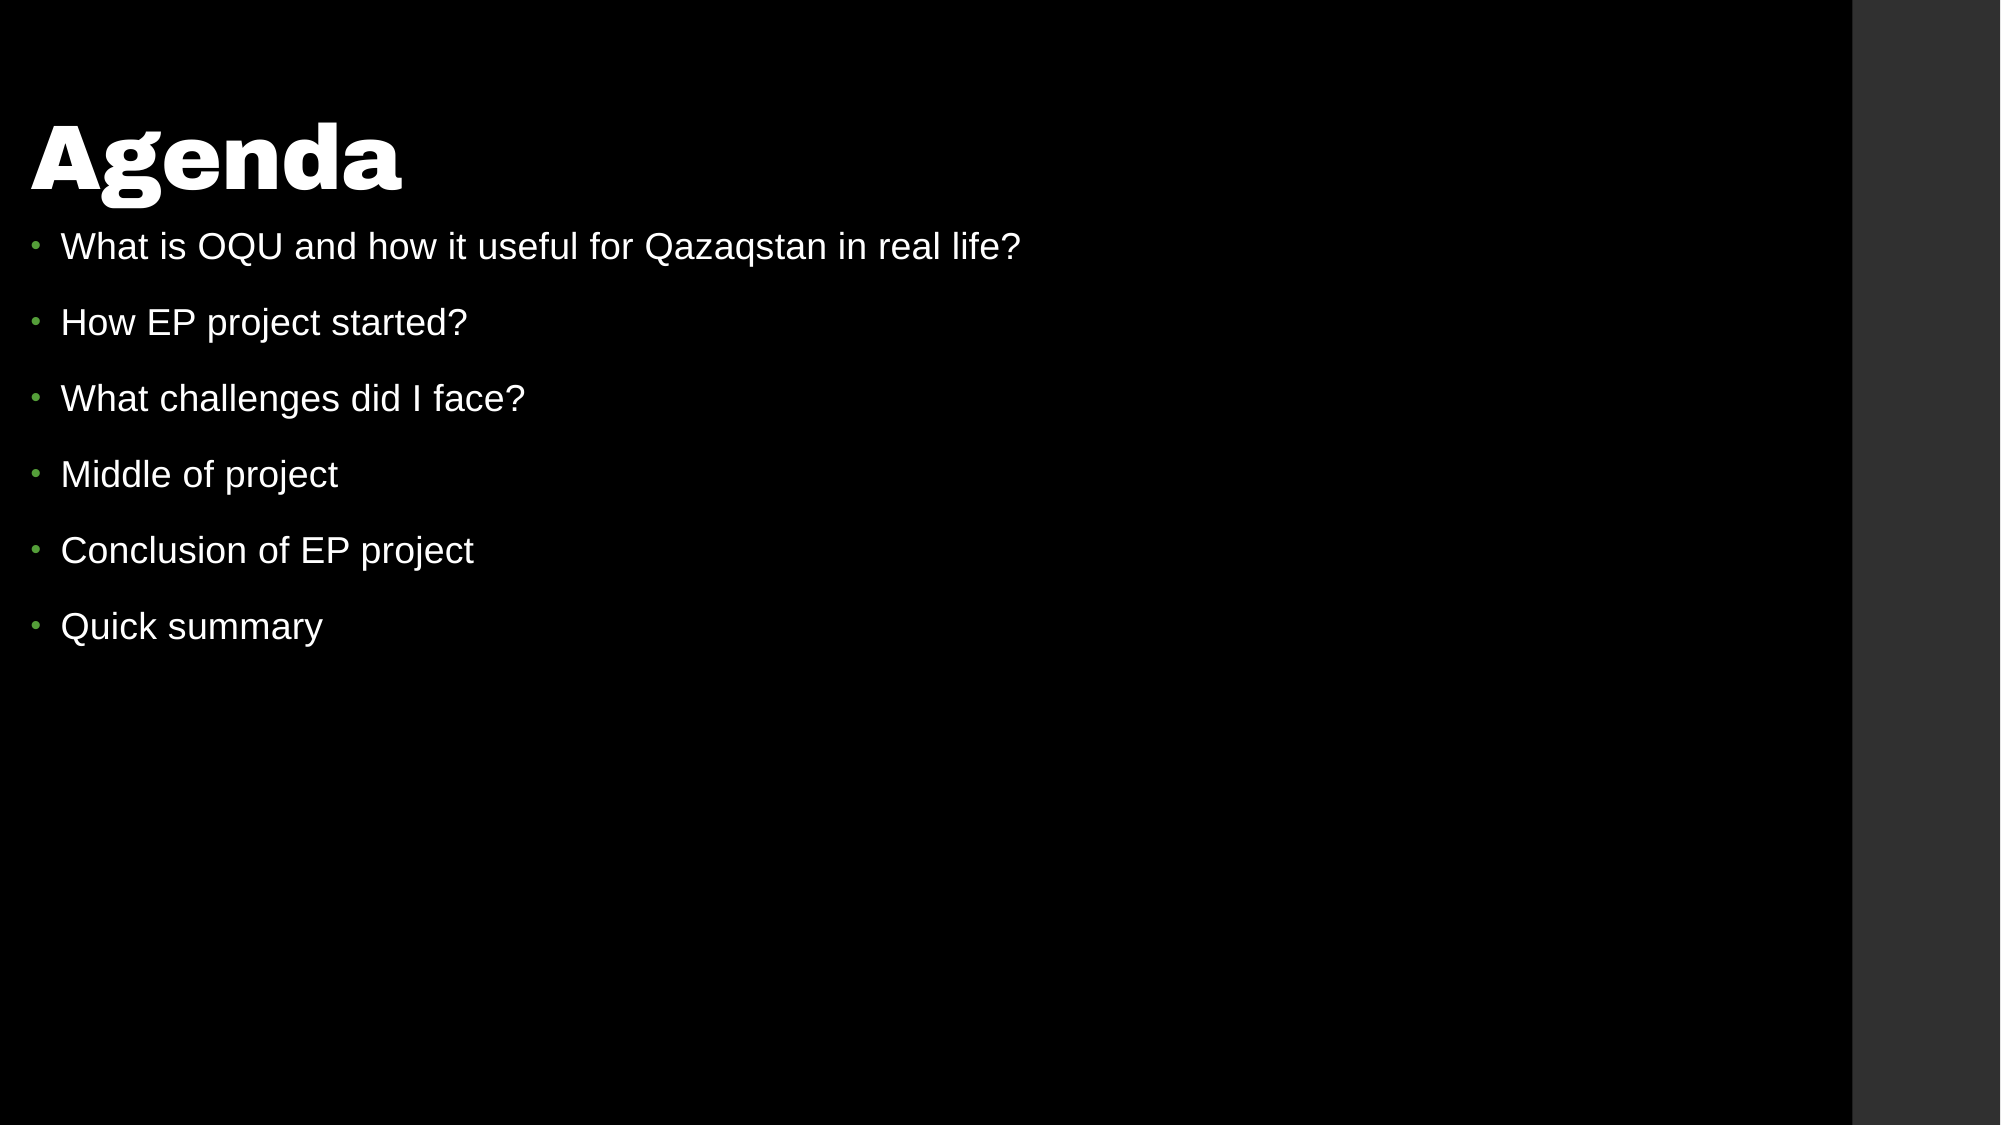

# Agenda
What is OQU and how it useful for Qazaqstan in real life?
How EP project started?
What challenges did I face?
Middle of project
Conclusion of EP project
Quick summary